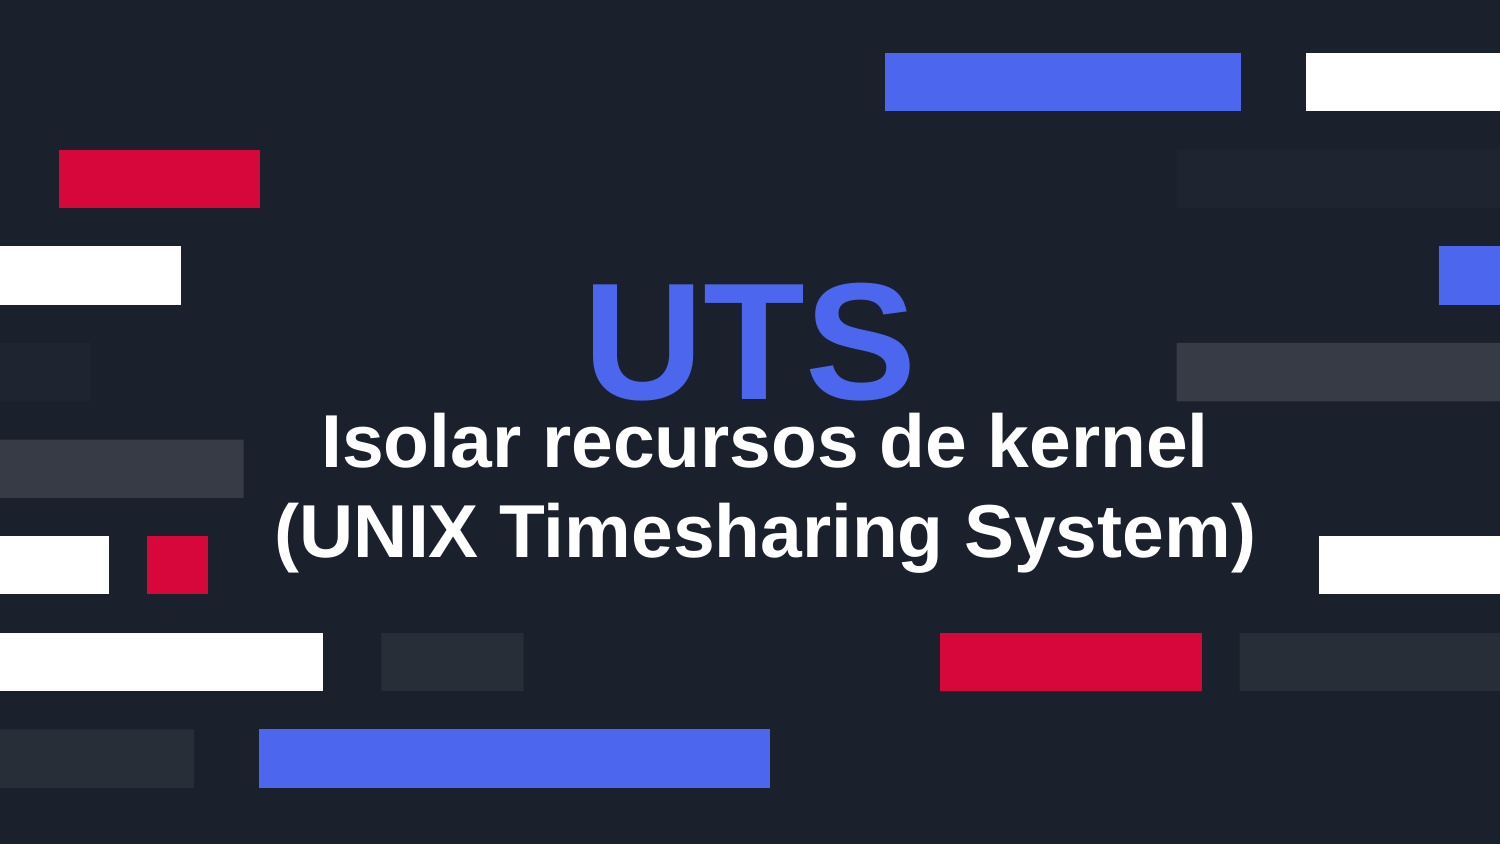

UTS
# Isolar recursos de kernel
(UNIX Timesharing System)